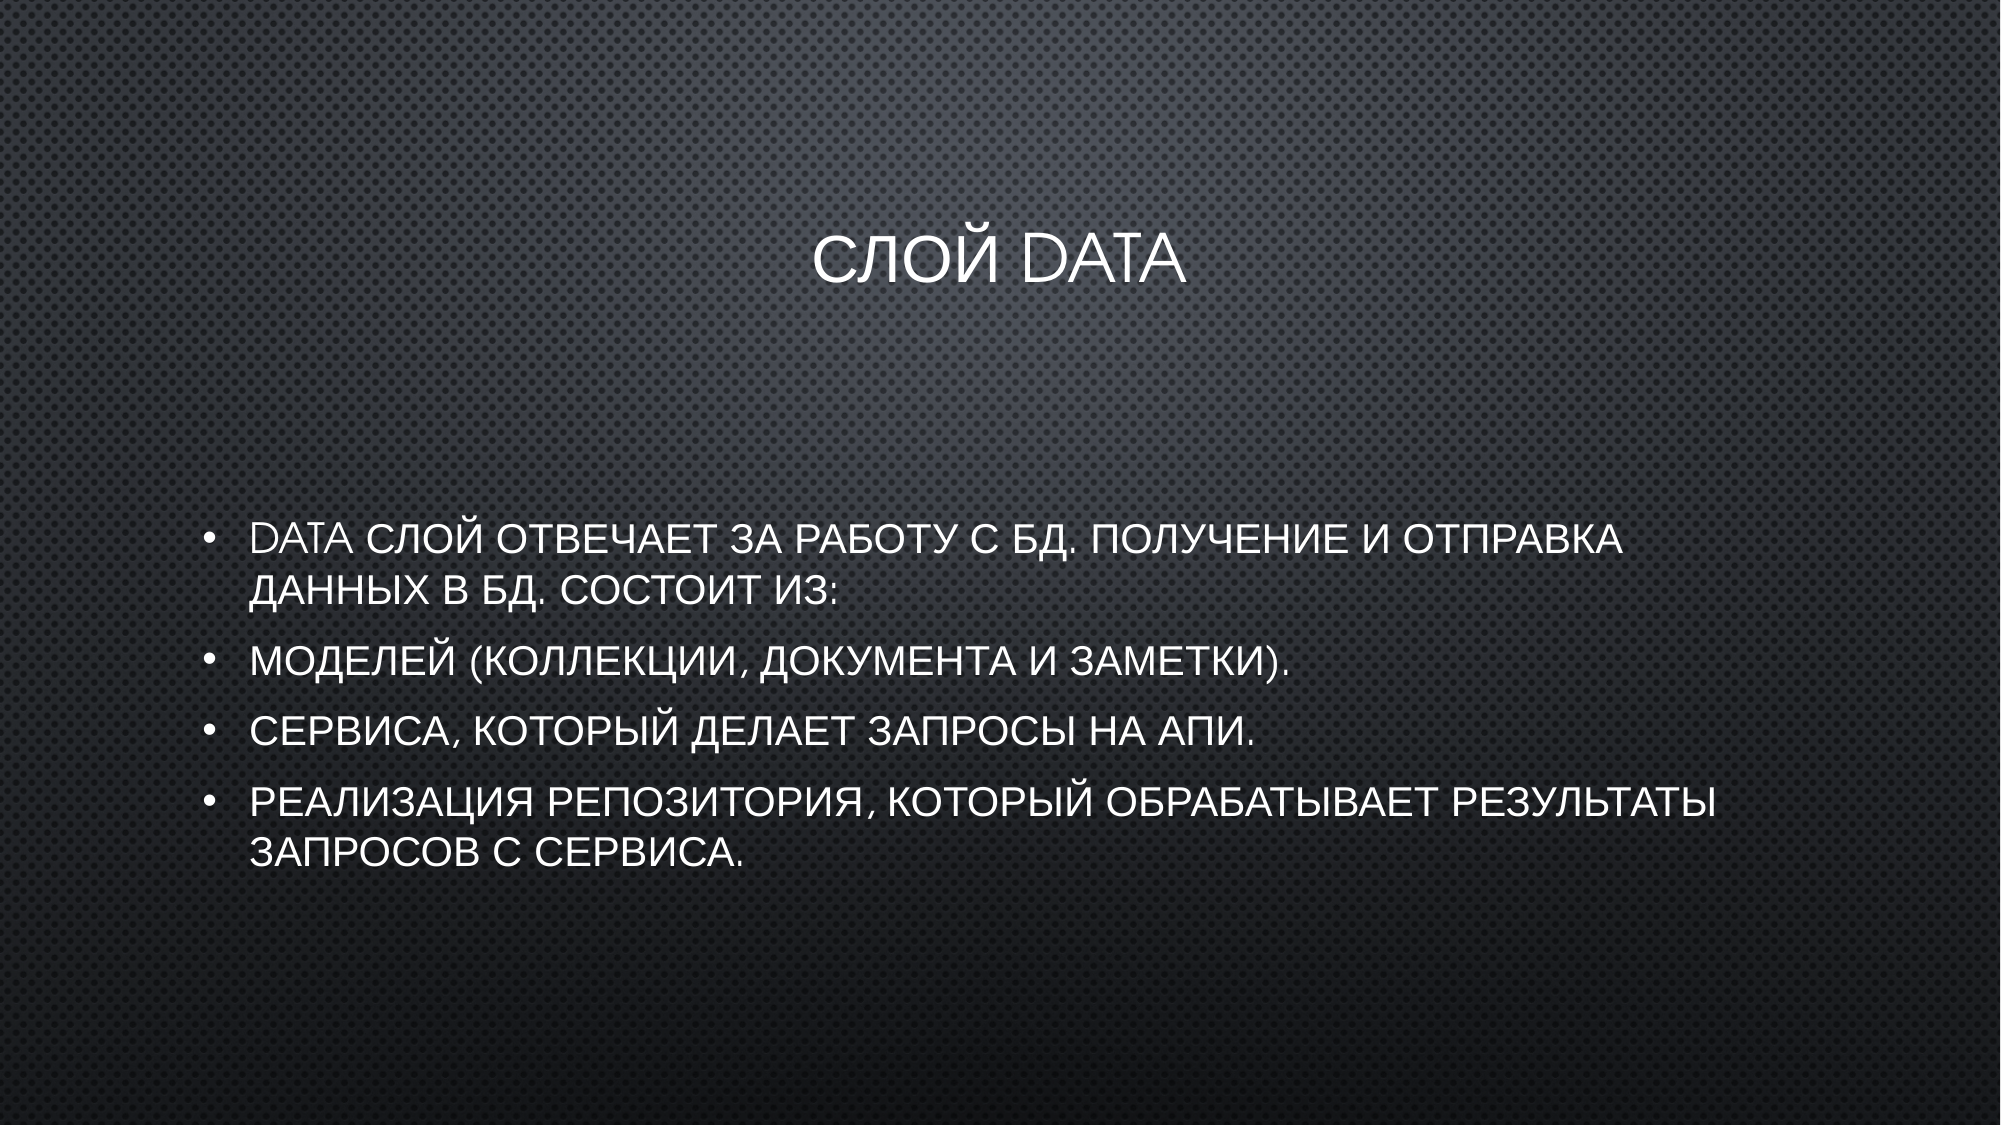

# Слой Data
Data слой отвечает за работу с БД. Получение и отправка данных в бд. Состоит из:
моделей (коллекции, документа и заметки).
Сервиса, который делает запросы на апи.
Реализация репозитория, который обрабатывает результаты запросов с сервиса.